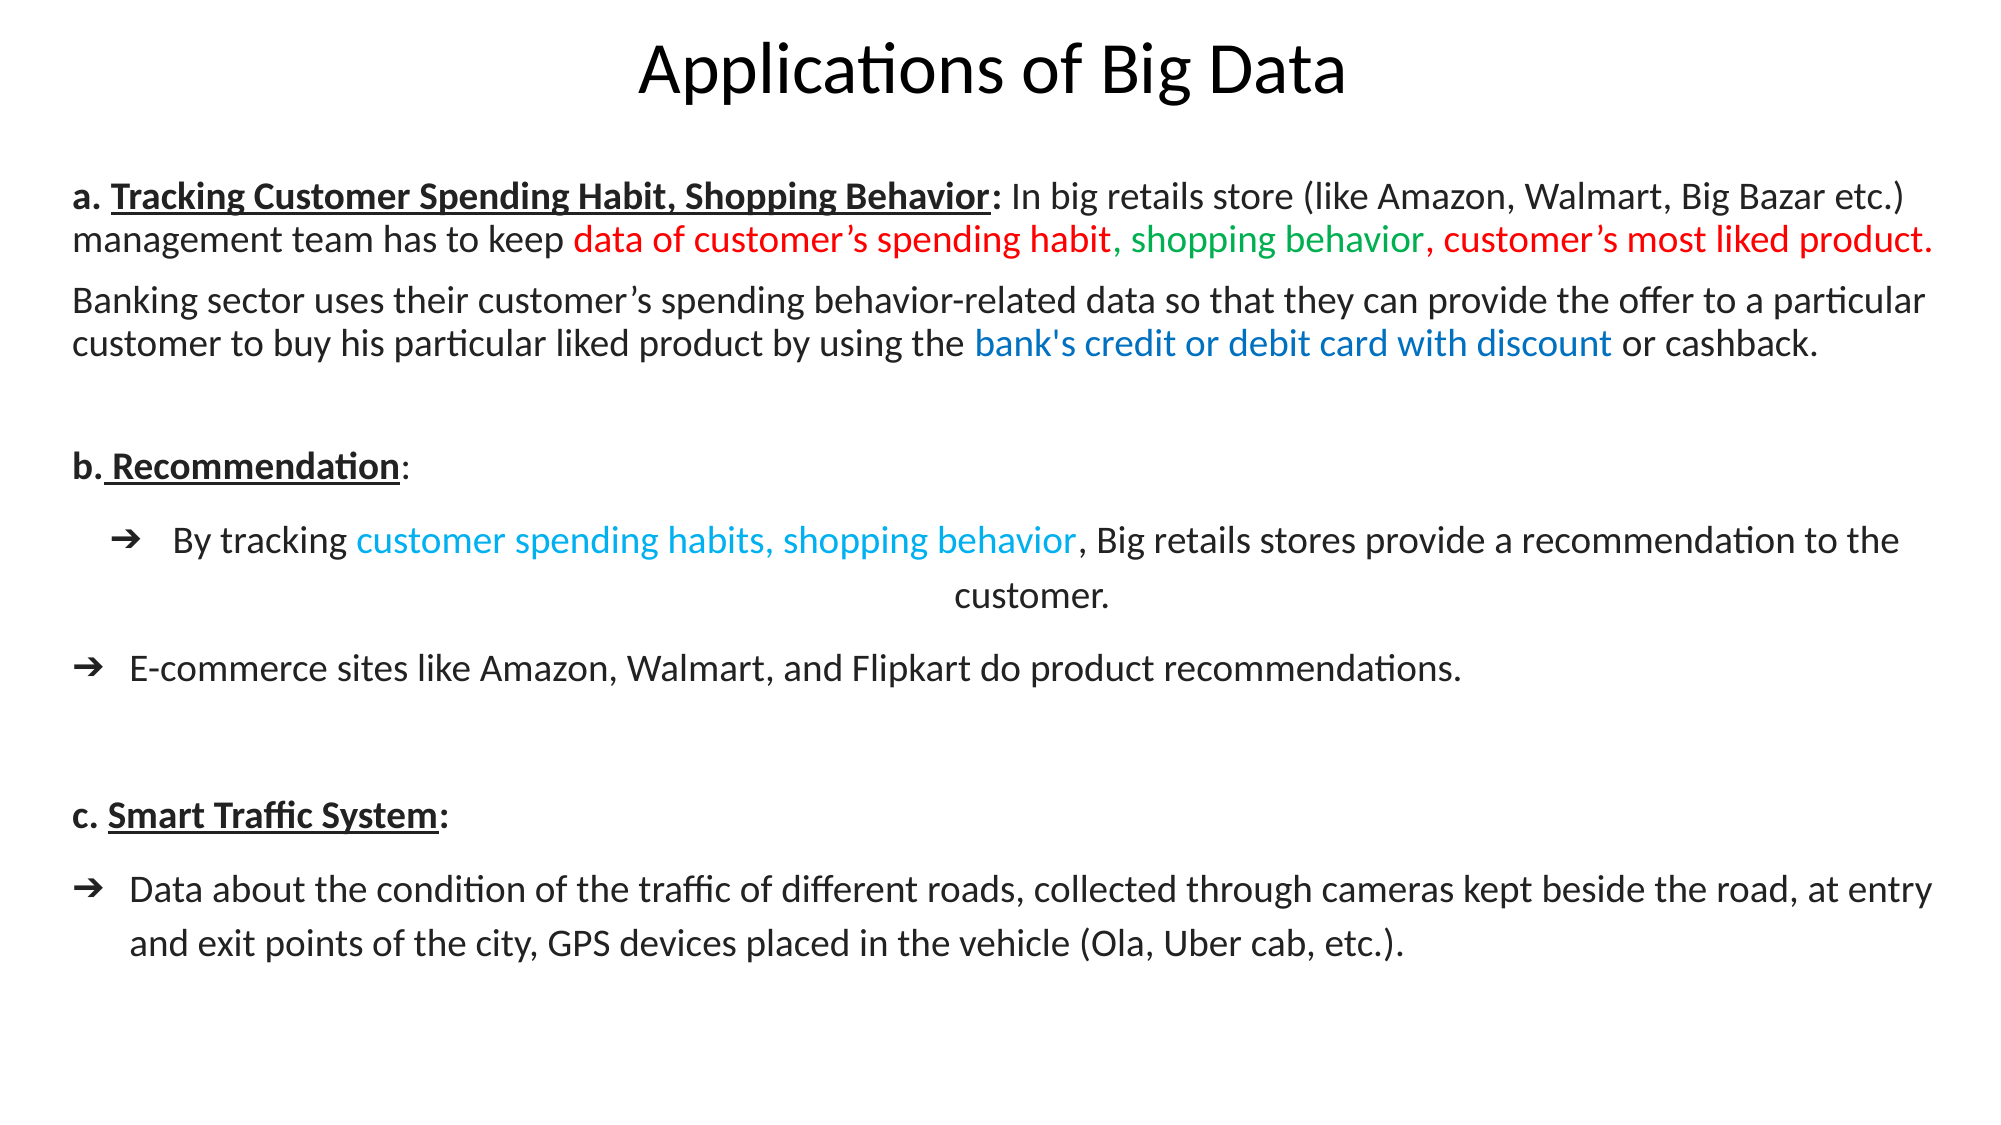

# Applications of Big Data
a. Tracking Customer Spending Habit, Shopping Behavior: In big retails store (like Amazon, Walmart, Big Bazar etc.) management team has to keep data of customer’s spending habit, shopping behavior, customer’s most liked product.
Banking sector uses their customer’s spending behavior-related data so that they can provide the offer to a particular customer to buy his particular liked product by using the bank's credit or debit card with discount or cashback.

b. Recommendation:
By tracking customer spending habits, shopping behavior, Big retails stores provide a recommendation to the customer.
E-commerce sites like Amazon, Walmart, and Flipkart do product recommendations.

c. Smart Traffic System:
Data about the condition of the traffic of different roads, collected through cameras kept beside the road, at entry and exit points of the city, GPS devices placed in the vehicle (Ola, Uber cab, etc.).